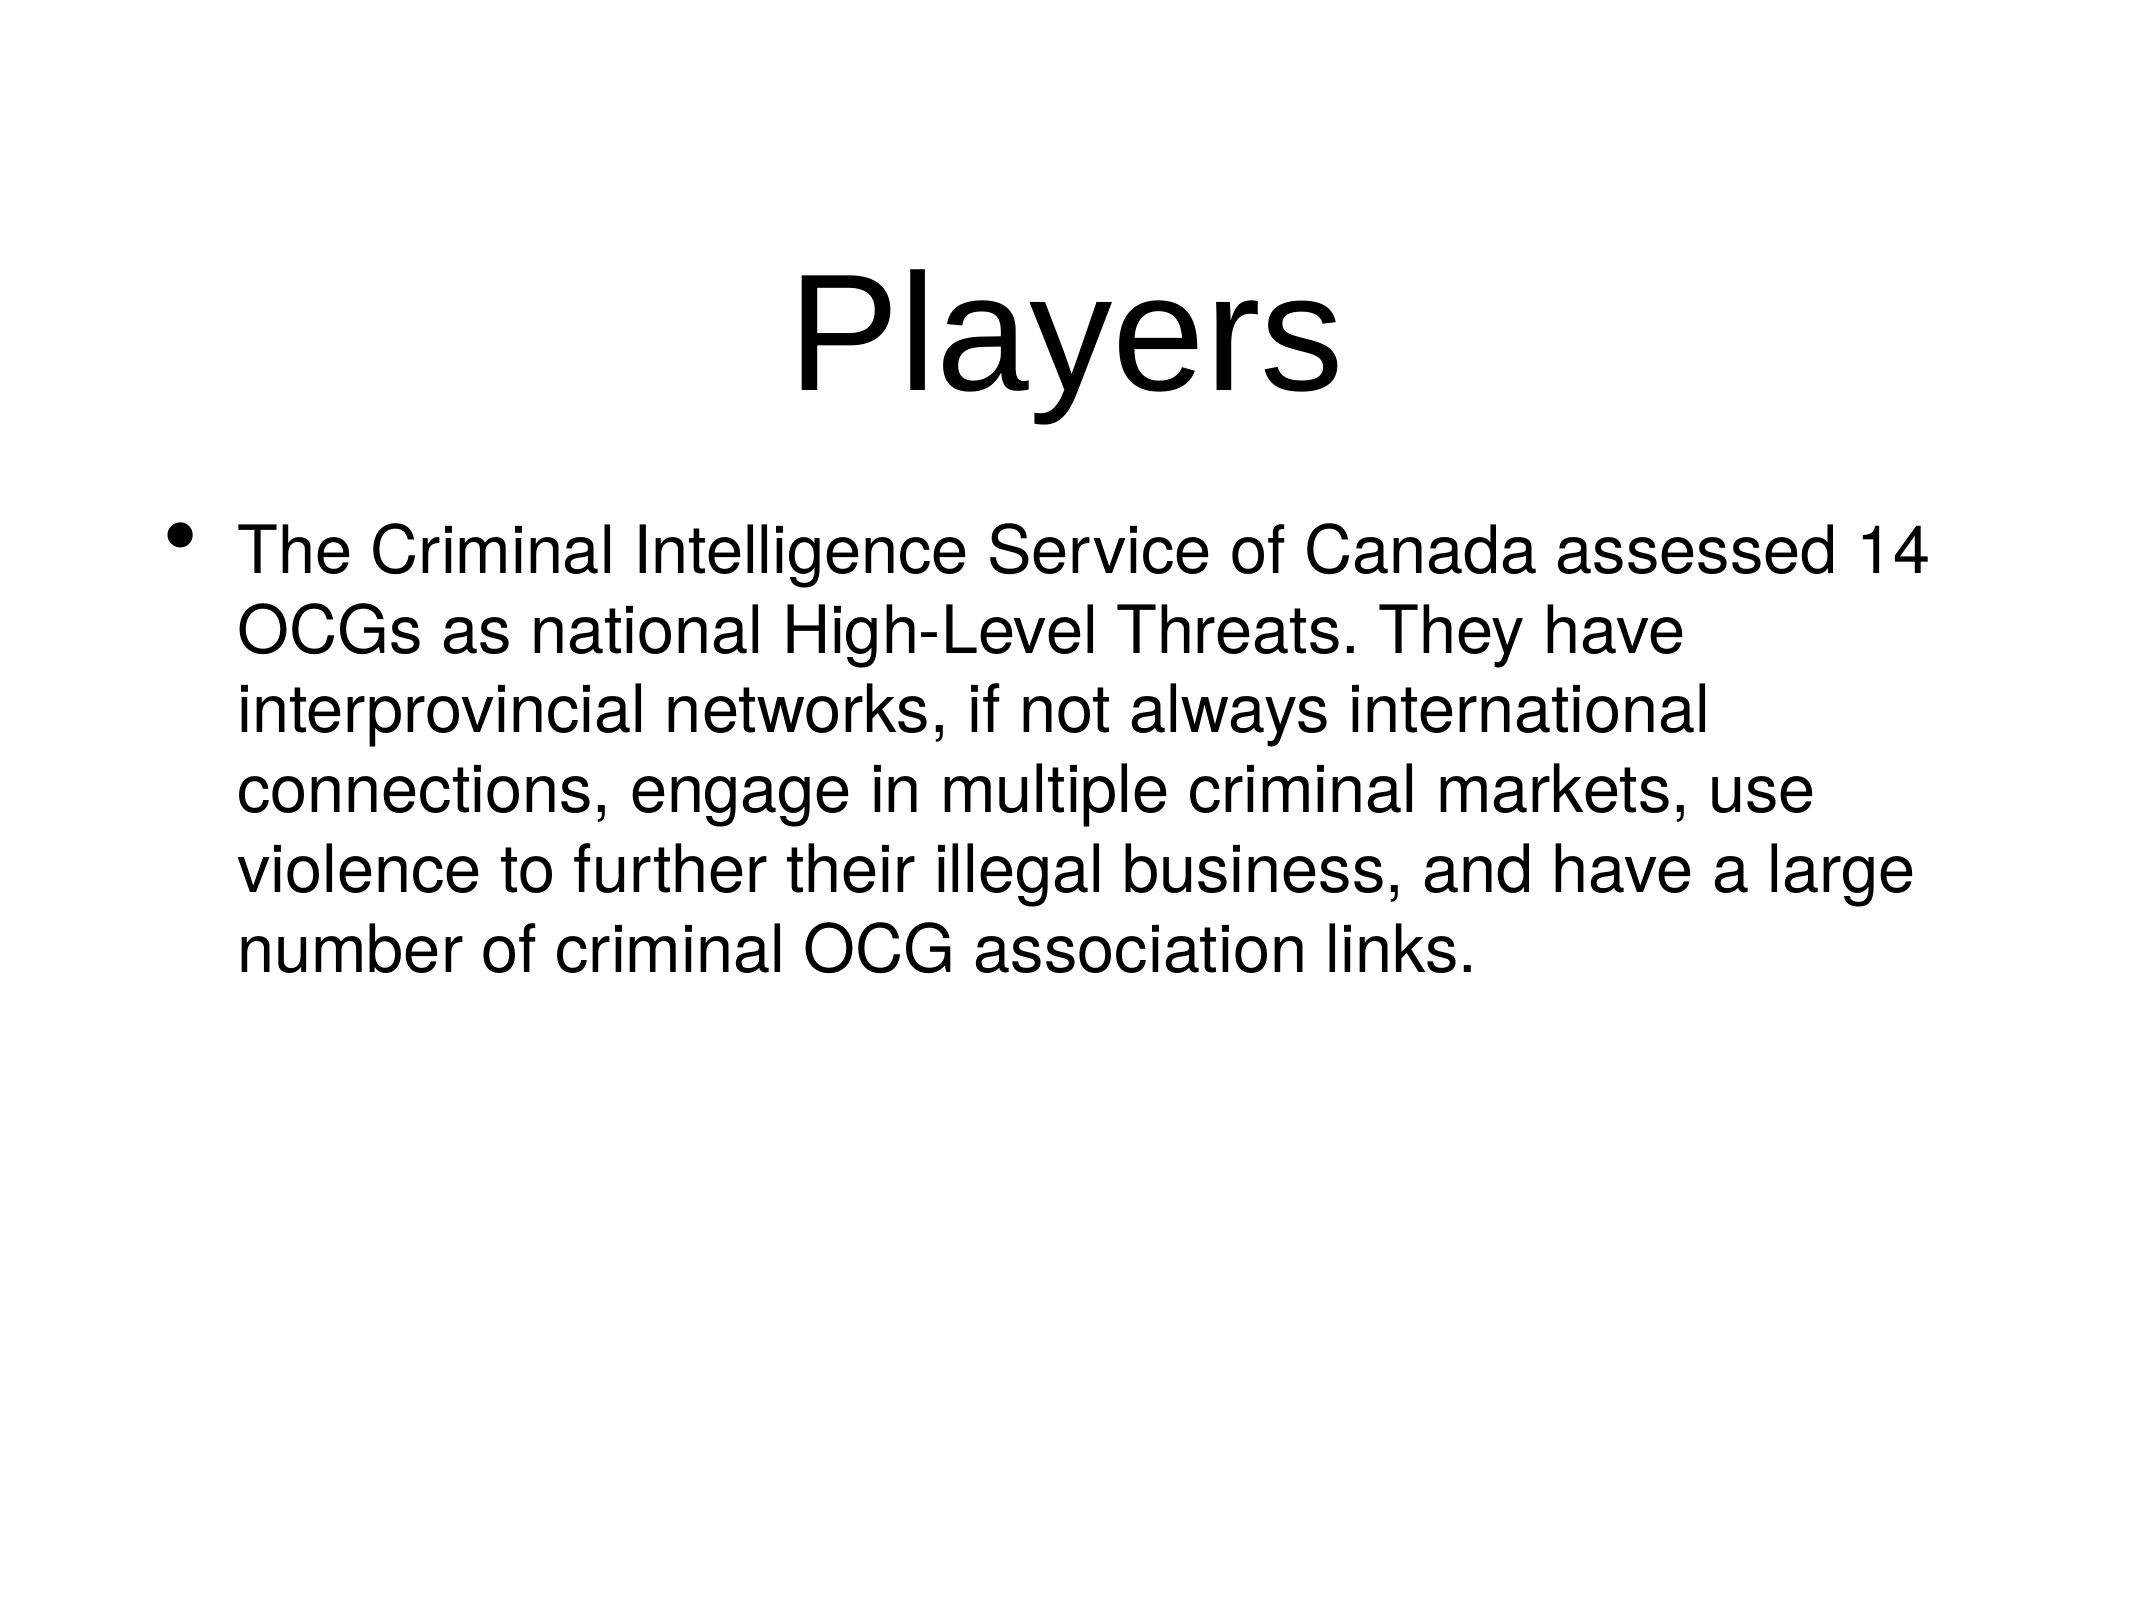

# Players
The Criminal Intelligence Service of Canada assessed 14 OCGs as national High-Level Threats. They have interprovincial networks, if not always international connections, engage in multiple criminal markets, use violence to further their illegal business, and have a large number of criminal OCG association links.